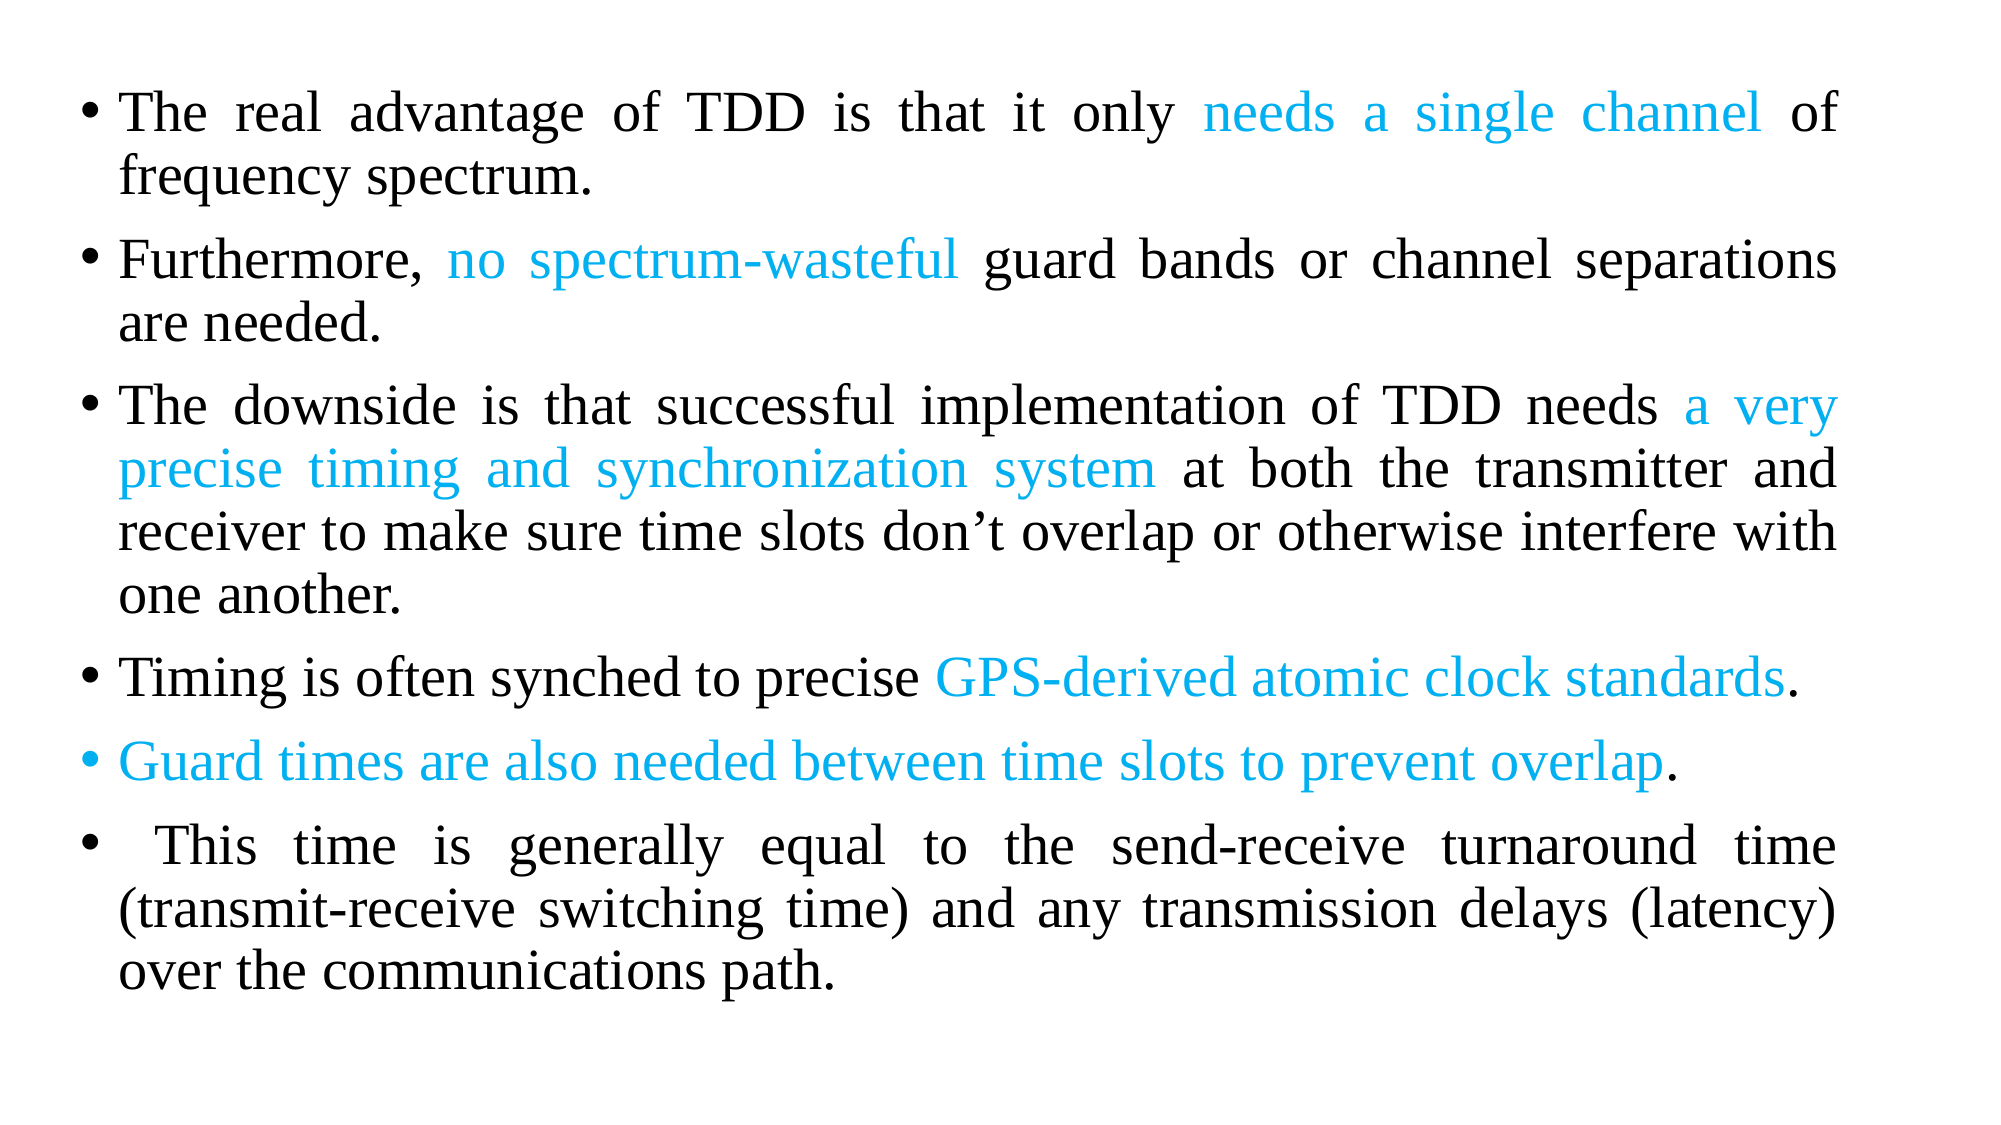

The real advantage of TDD is that it only needs a single channel of frequency spectrum.
Furthermore, no spectrum-wasteful guard bands or channel separations are needed.
The downside is that successful implementation of TDD needs a very precise timing and synchronization system at both the transmitter and receiver to make sure time slots don’t overlap or otherwise interfere with one another.
Timing is often synched to precise GPS-derived atomic clock standards.
Guard times are also needed between time slots to prevent overlap.
 This time is generally equal to the send-receive turnaround time (transmit-receive switching time) and any transmission delays (latency) over the communications path.